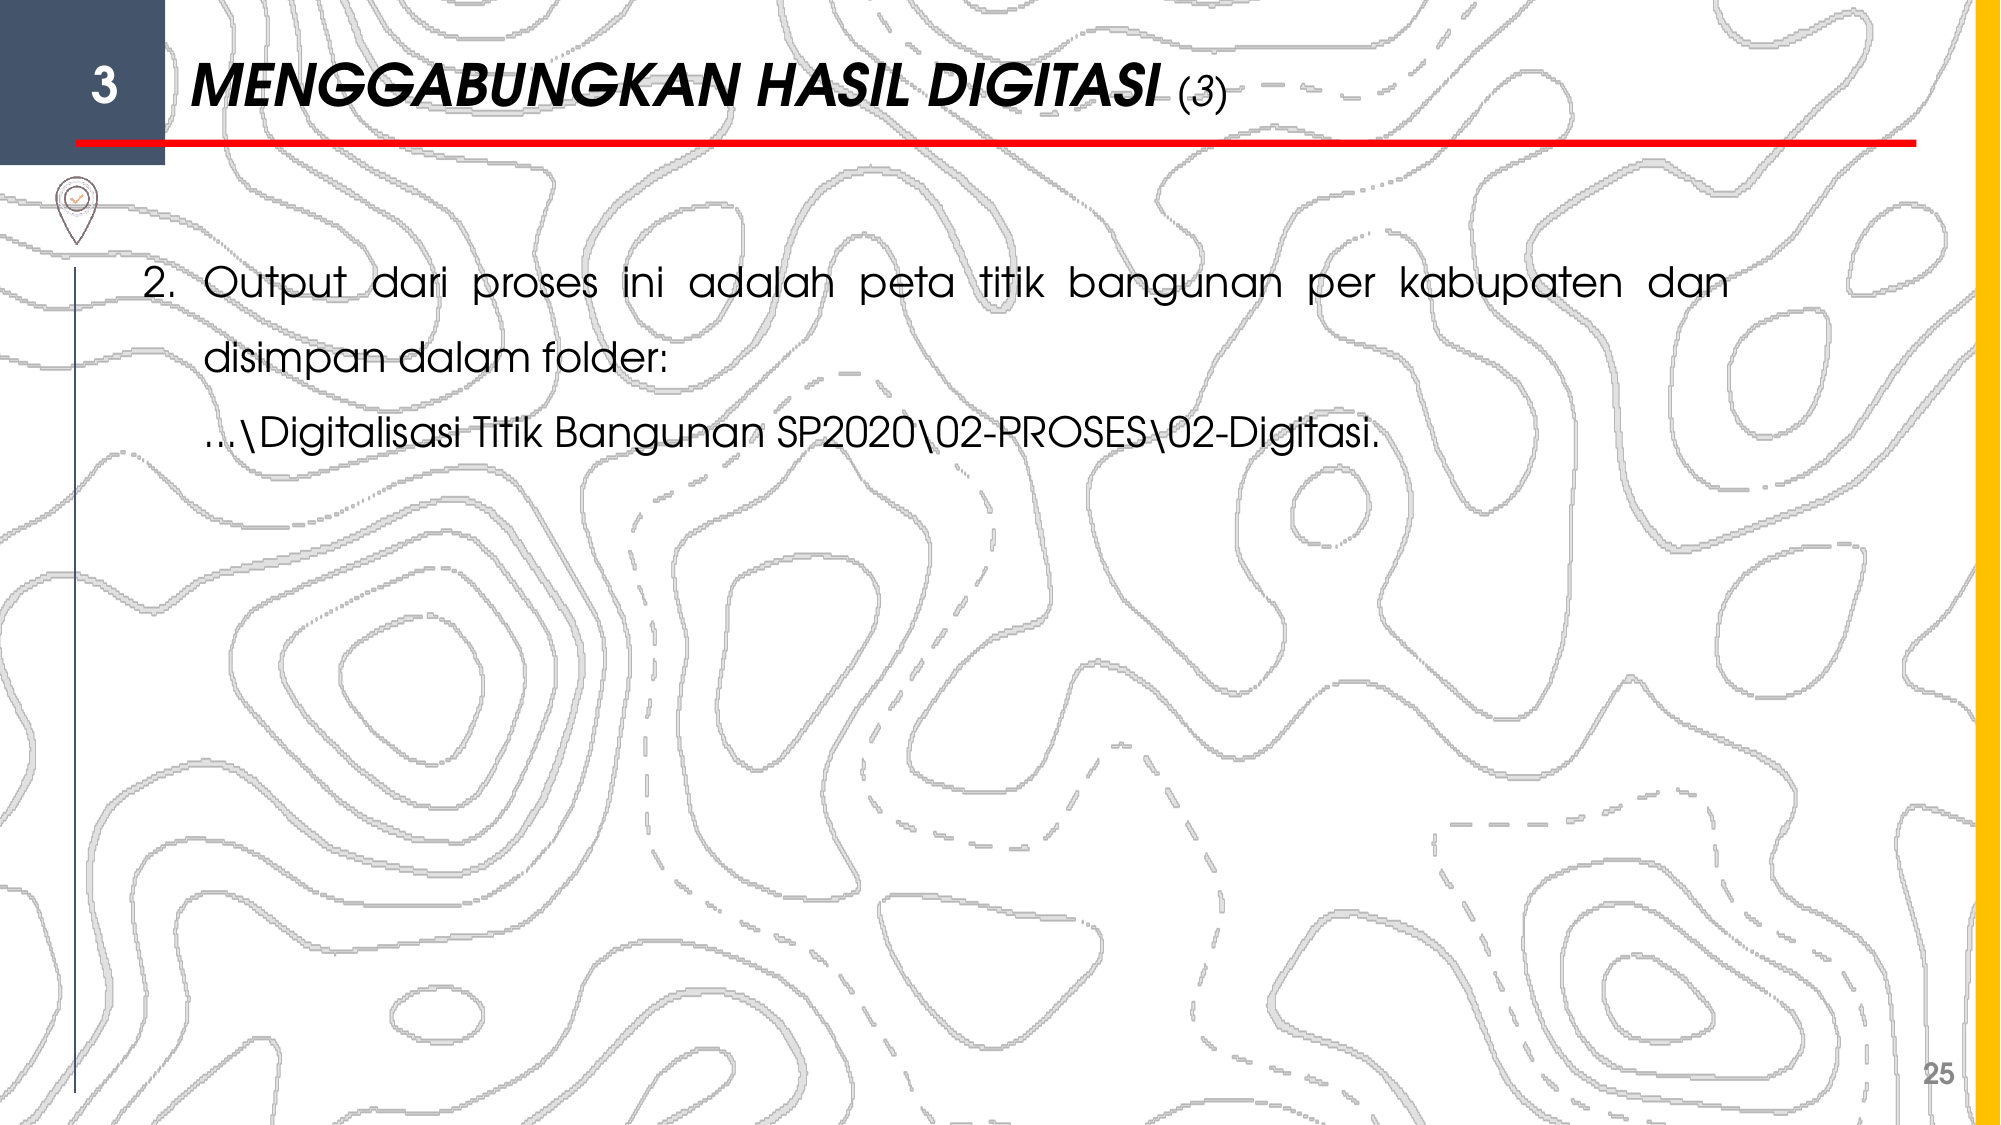

3
MENGGABUNGKAN HASIL DIGITASI (3)

2.	Output dari proses ini adalah peta titik bangunan per kabupaten dan disimpan dalam folder:
	...\Digitalisasi Titik Bangunan SP2020\02-PROSES\02-Digitasi.
25